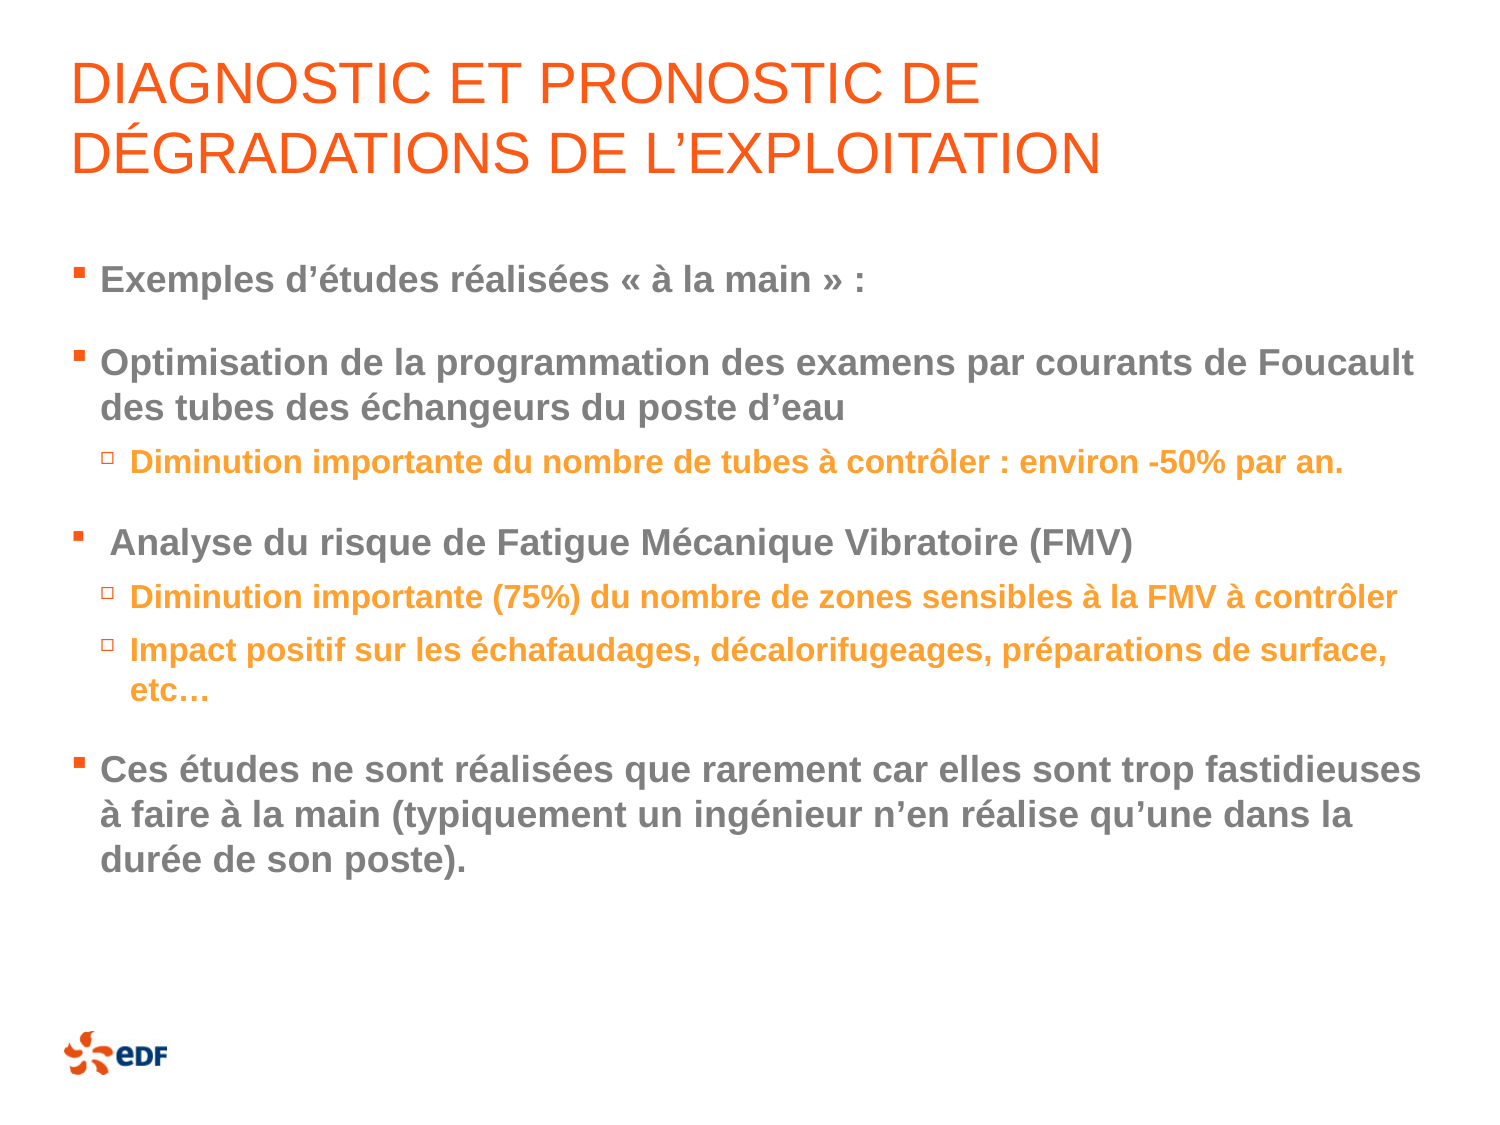

# Diagnostic et pronostic de dégradations de l’exploitation
Exemples d’études réalisées « à la main » :
Optimisation de la programmation des examens par courants de Foucault des tubes des échangeurs du poste d’eau
Diminution importante du nombre de tubes à contrôler : environ -50% par an.
 Analyse du risque de Fatigue Mécanique Vibratoire (FMV)
Diminution importante (75%) du nombre de zones sensibles à la FMV à contrôler
Impact positif sur les échafaudages, décalorifugeages, préparations de surface, etc…
Ces études ne sont réalisées que rarement car elles sont trop fastidieuses à faire à la main (typiquement un ingénieur n’en réalise qu’une dans la durée de son poste).